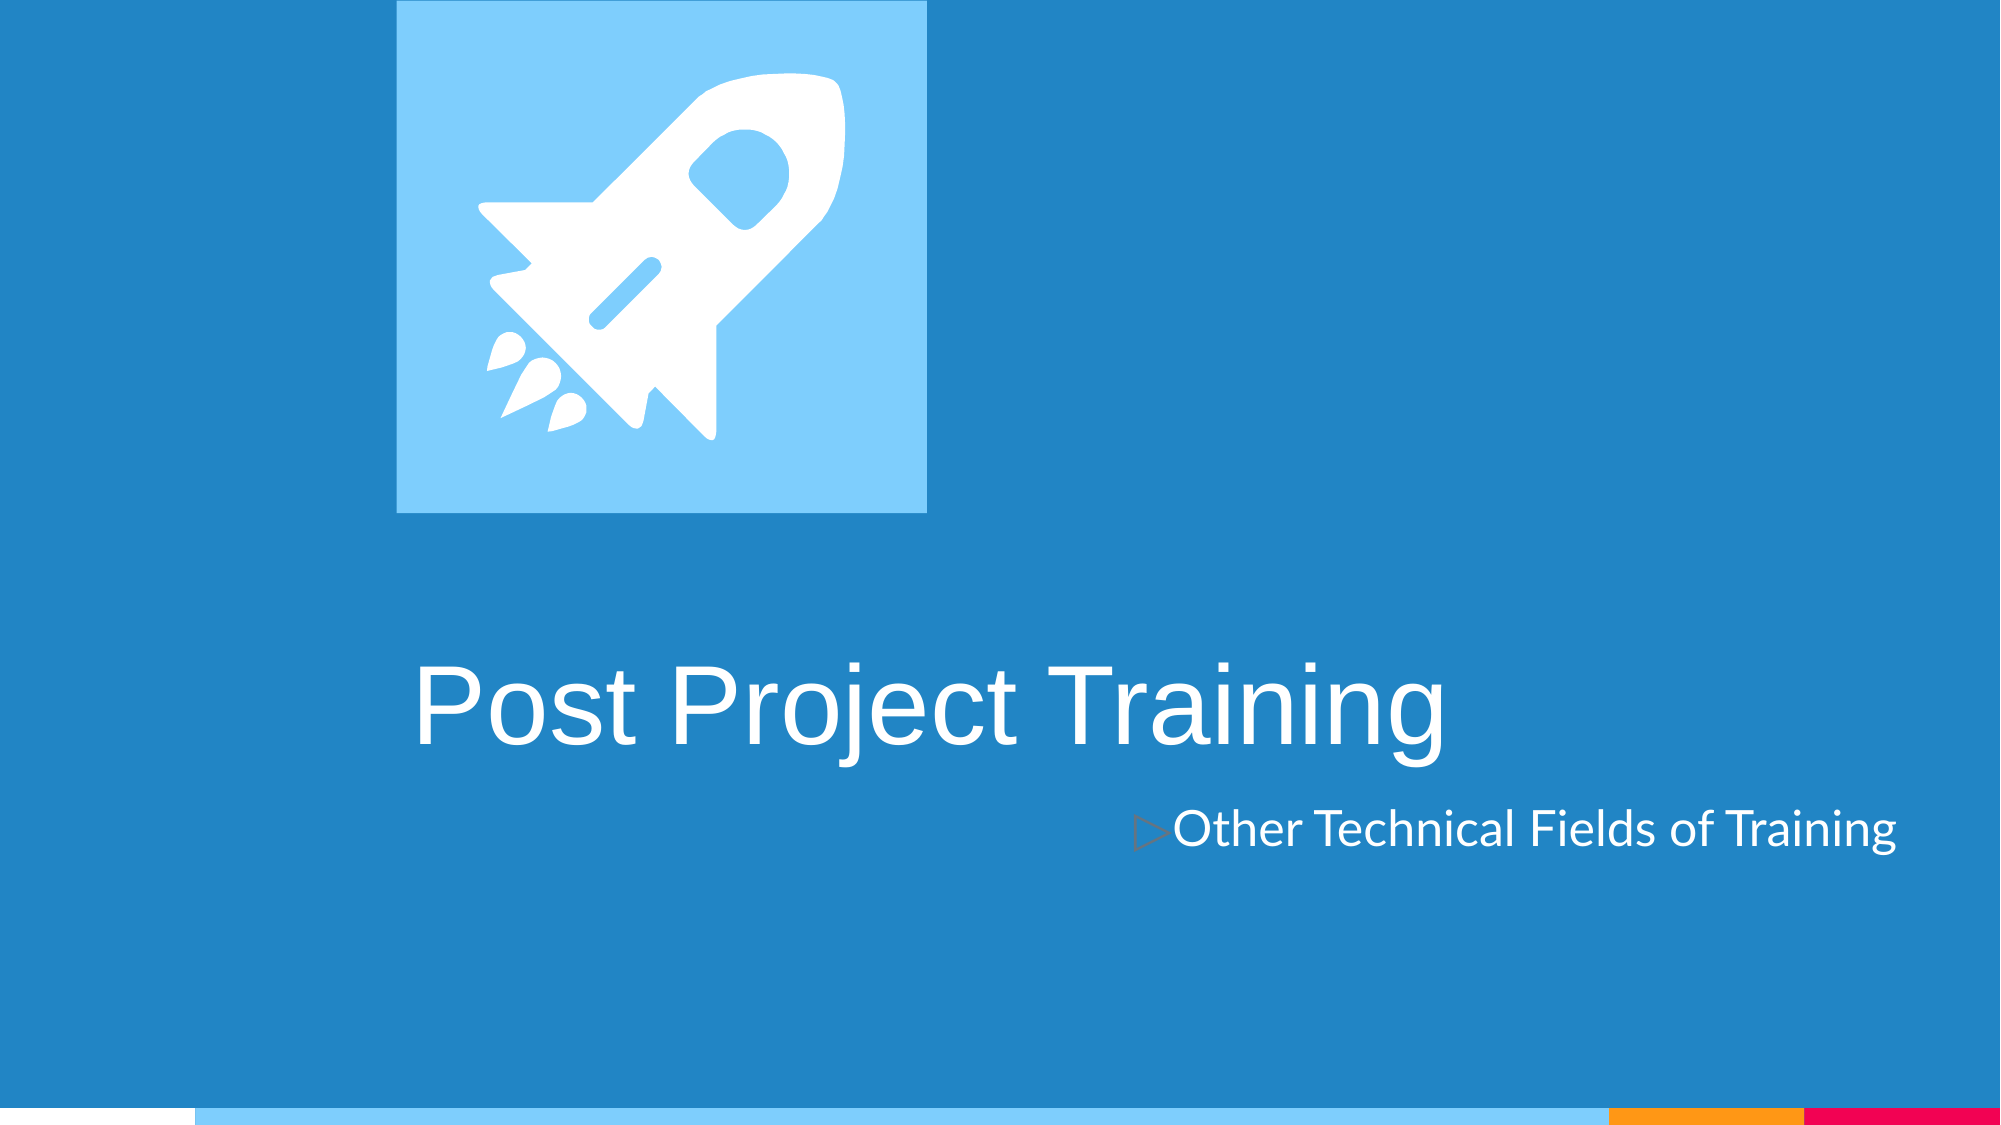

Post Project Training
Other Technical Fields of Training